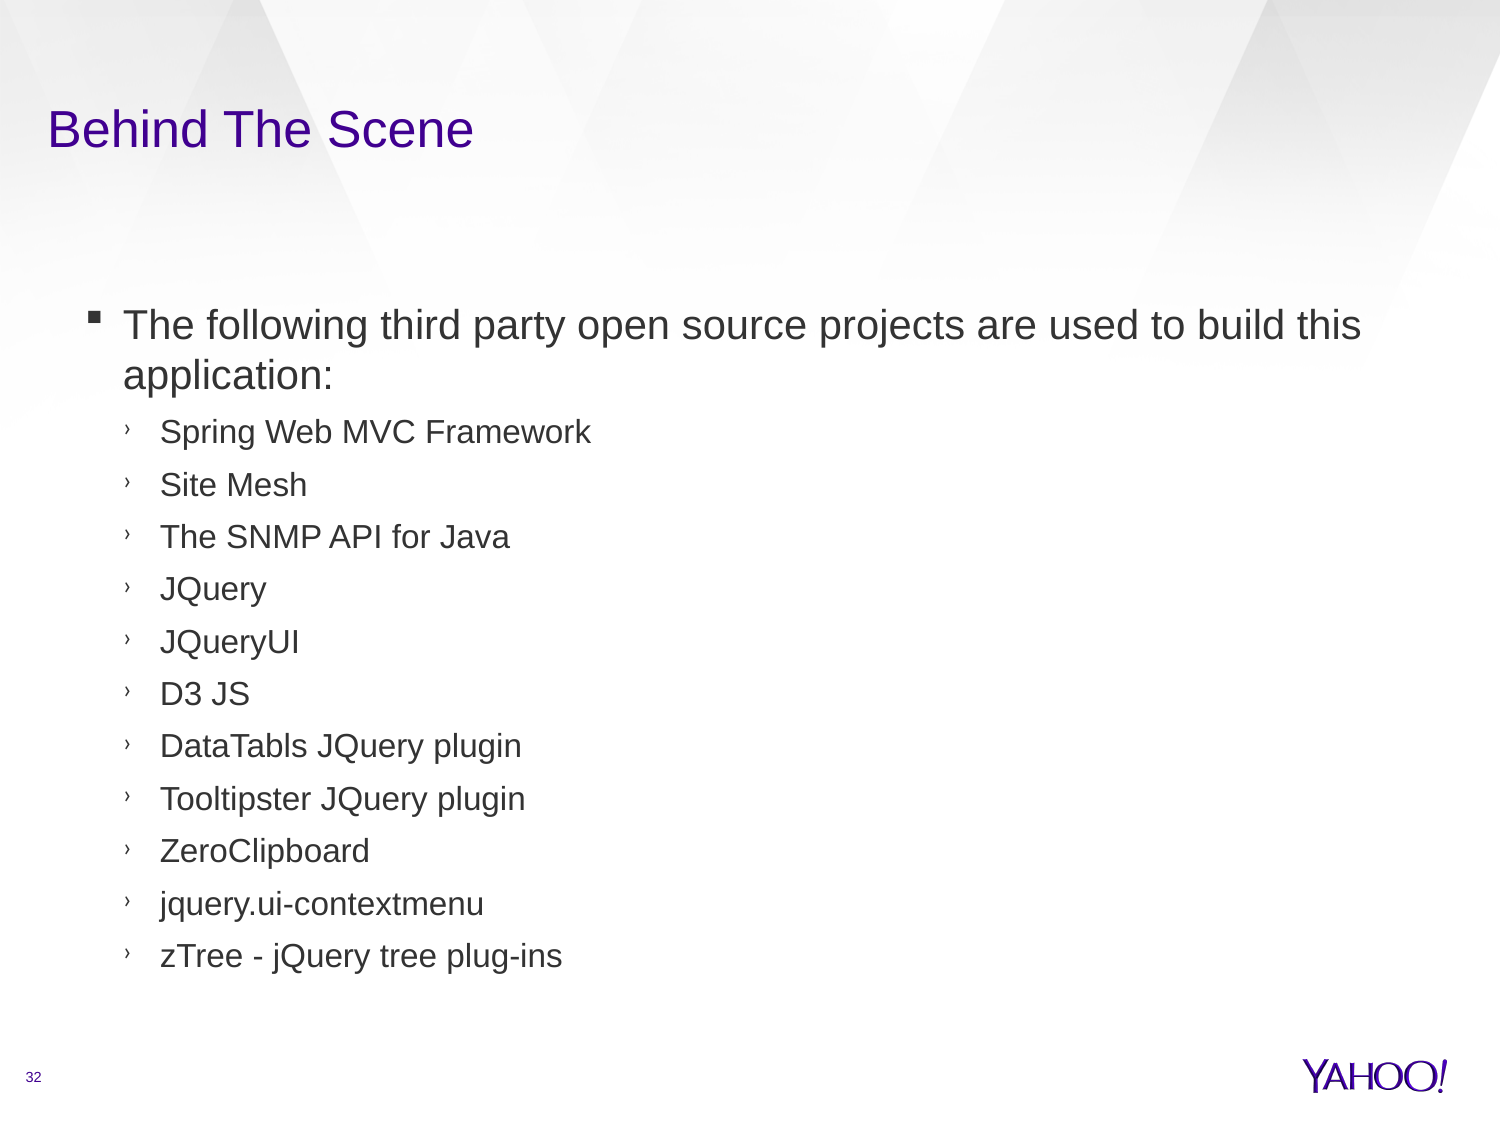

# Behind The Scene
The following third party open source projects are used to build this application:
Spring Web MVC Framework
Site Mesh
The SNMP API for Java
JQuery
JQueryUI
D3 JS
DataTabls JQuery plugin
Tooltipster JQuery plugin
ZeroClipboard
jquery.ui-contextmenu
zTree - jQuery tree plug-ins
32